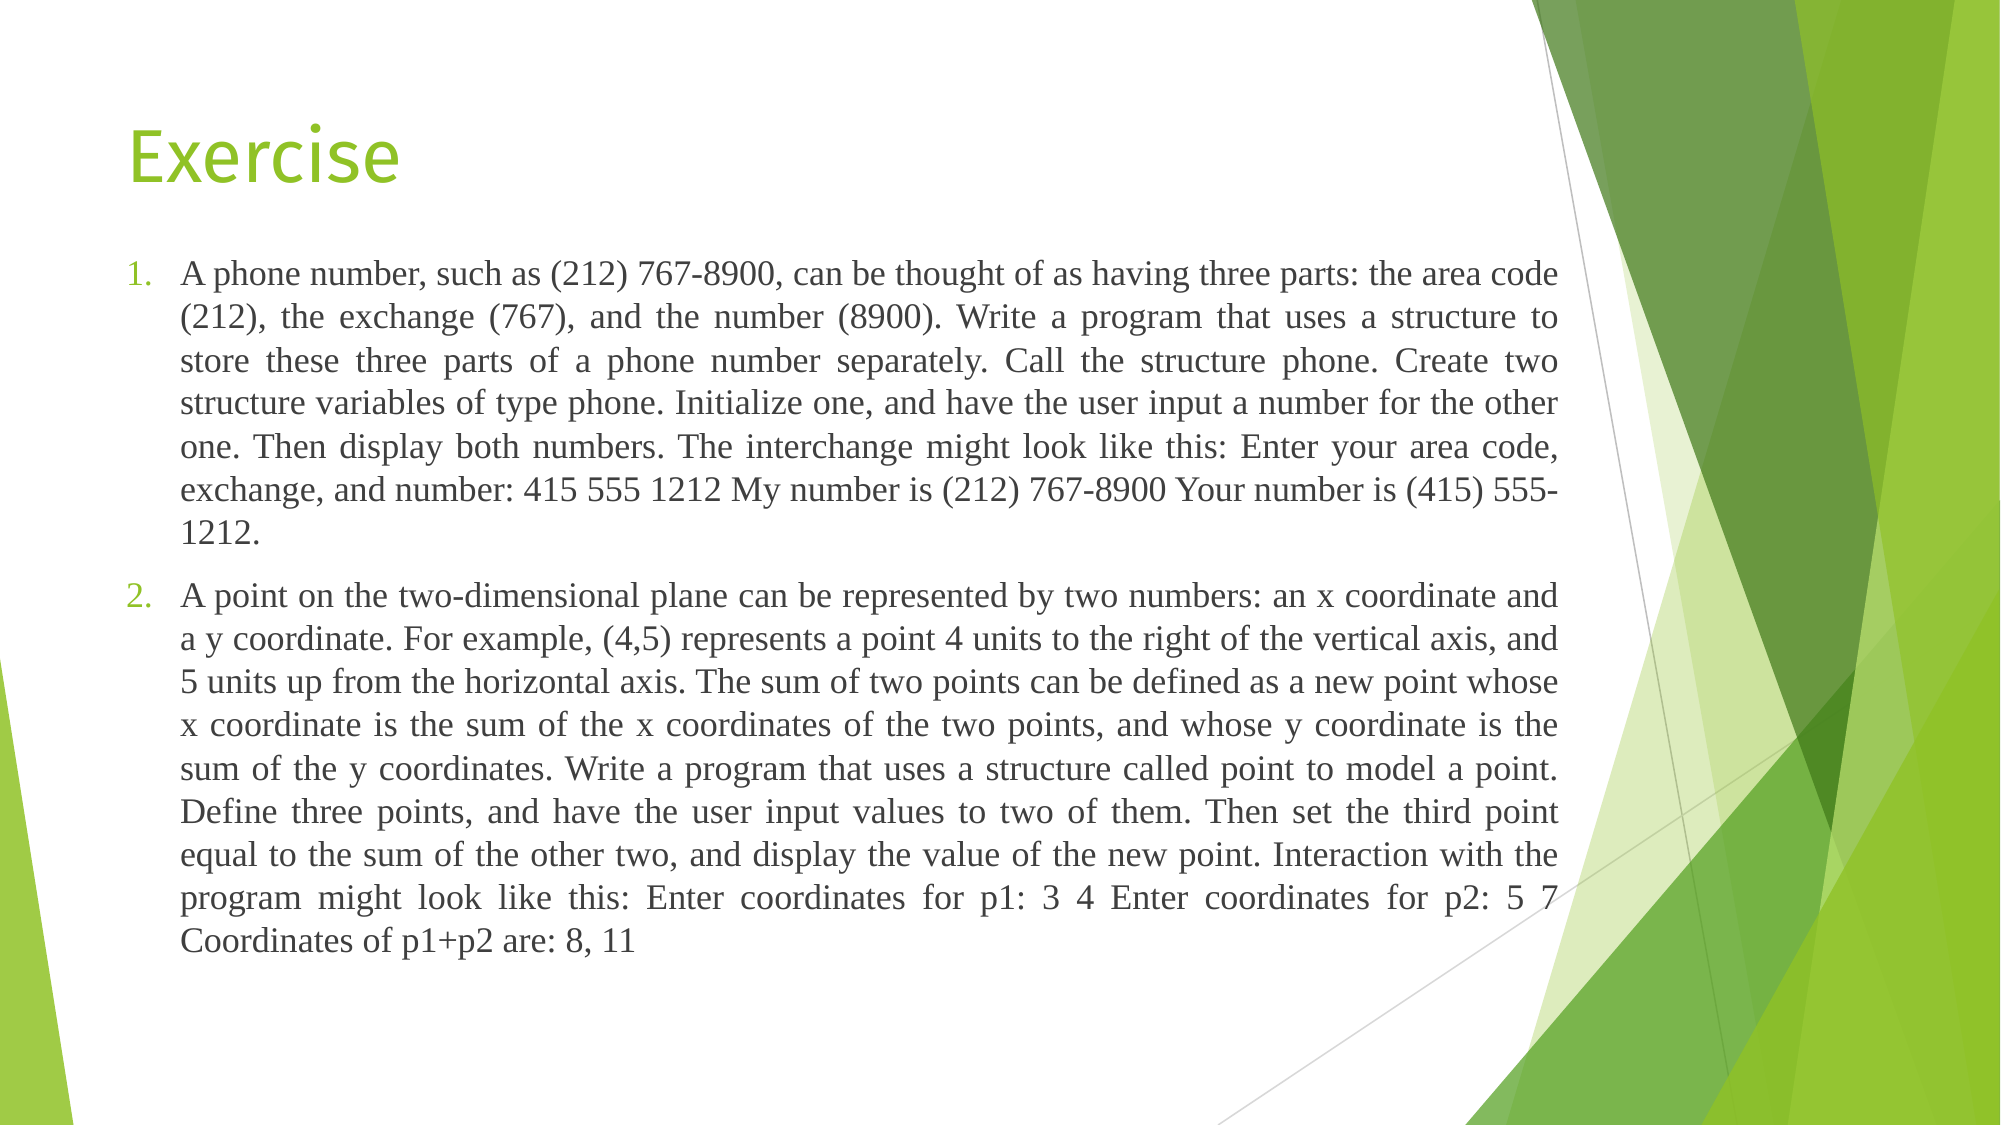

# Exercise
A phone number, such as (212) 767-8900, can be thought of as having three parts: the area code (212), the exchange (767), and the number (8900). Write a program that uses a structure to store these three parts of a phone number separately. Call the structure phone. Create two structure variables of type phone. Initialize one, and have the user input a number for the other one. Then display both numbers. The interchange might look like this: Enter your area code, exchange, and number: 415 555 1212 My number is (212) 767-8900 Your number is (415) 555-1212.
A point on the two-dimensional plane can be represented by two numbers: an x coordinate and a y coordinate. For example, (4,5) represents a point 4 units to the right of the vertical axis, and 5 units up from the horizontal axis. The sum of two points can be defined as a new point whose x coordinate is the sum of the x coordinates of the two points, and whose y coordinate is the sum of the y coordinates. Write a program that uses a structure called point to model a point. Define three points, and have the user input values to two of them. Then set the third point equal to the sum of the other two, and display the value of the new point. Interaction with the program might look like this: Enter coordinates for p1: 3 4 Enter coordinates for p2: 5 7 Coordinates of p1+p2 are: 8, 11